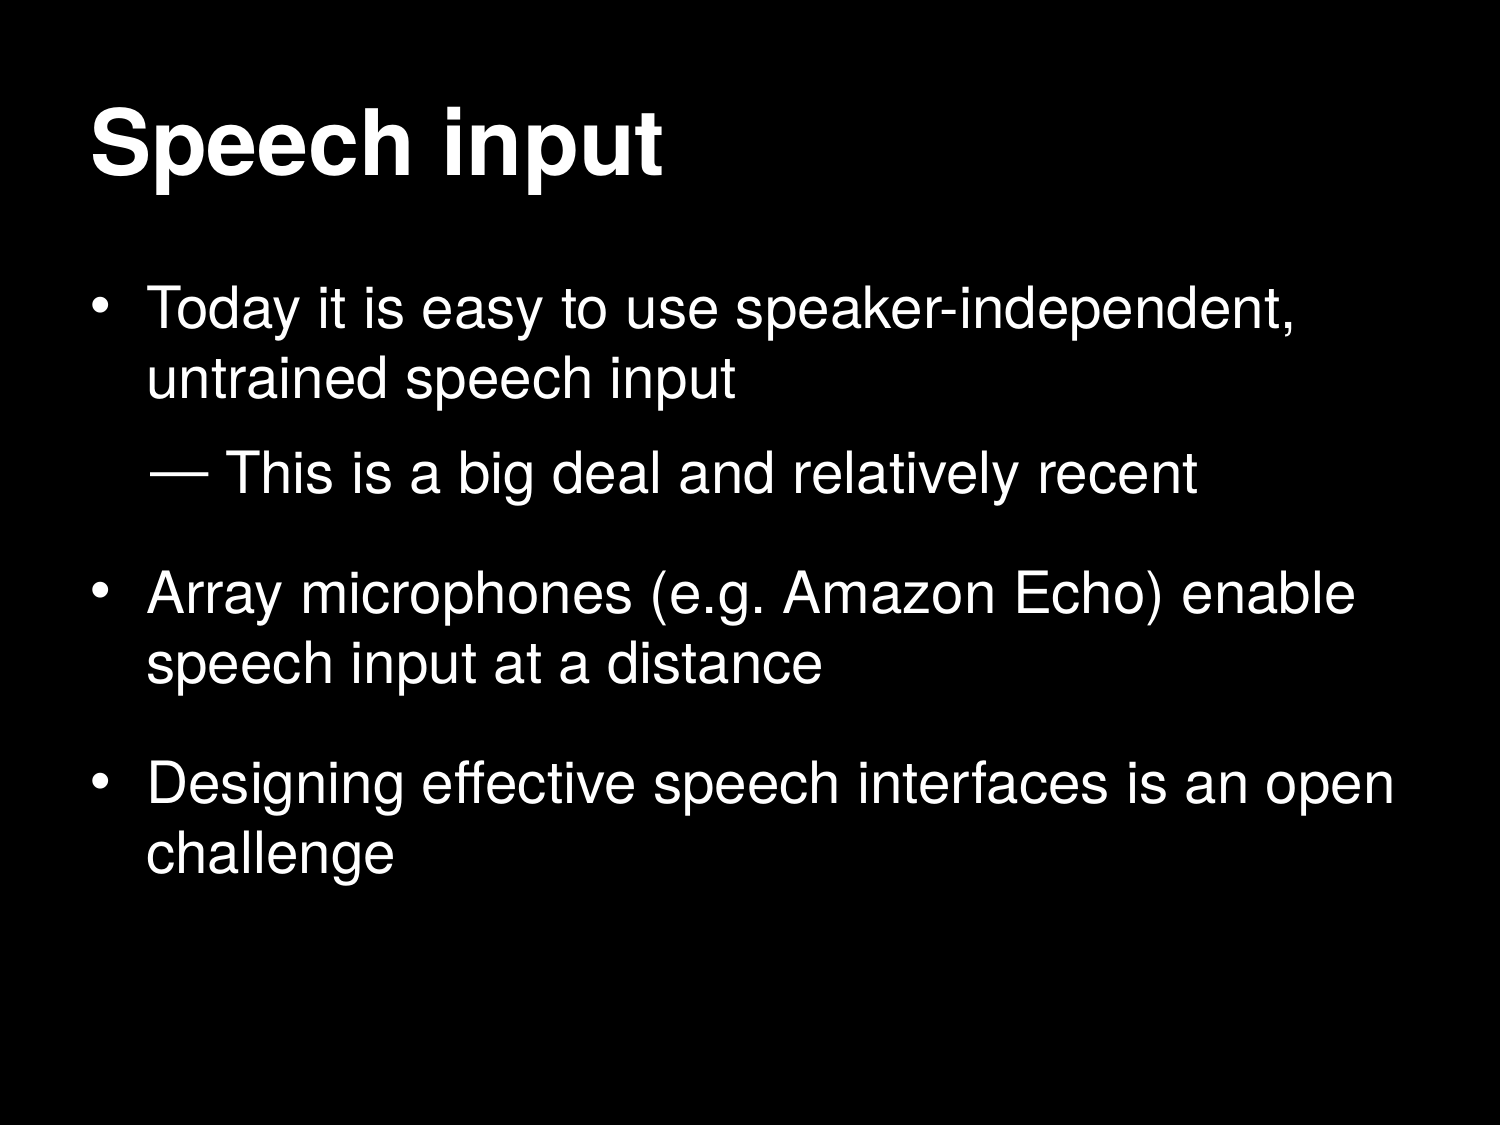

# Speech input
Today it is easy to use speaker-independent, untrained speech input
This is a big deal and relatively recent
Array microphones (e.g. Amazon Echo) enable speech input at a distance
Designing effective speech interfaces is an open challenge